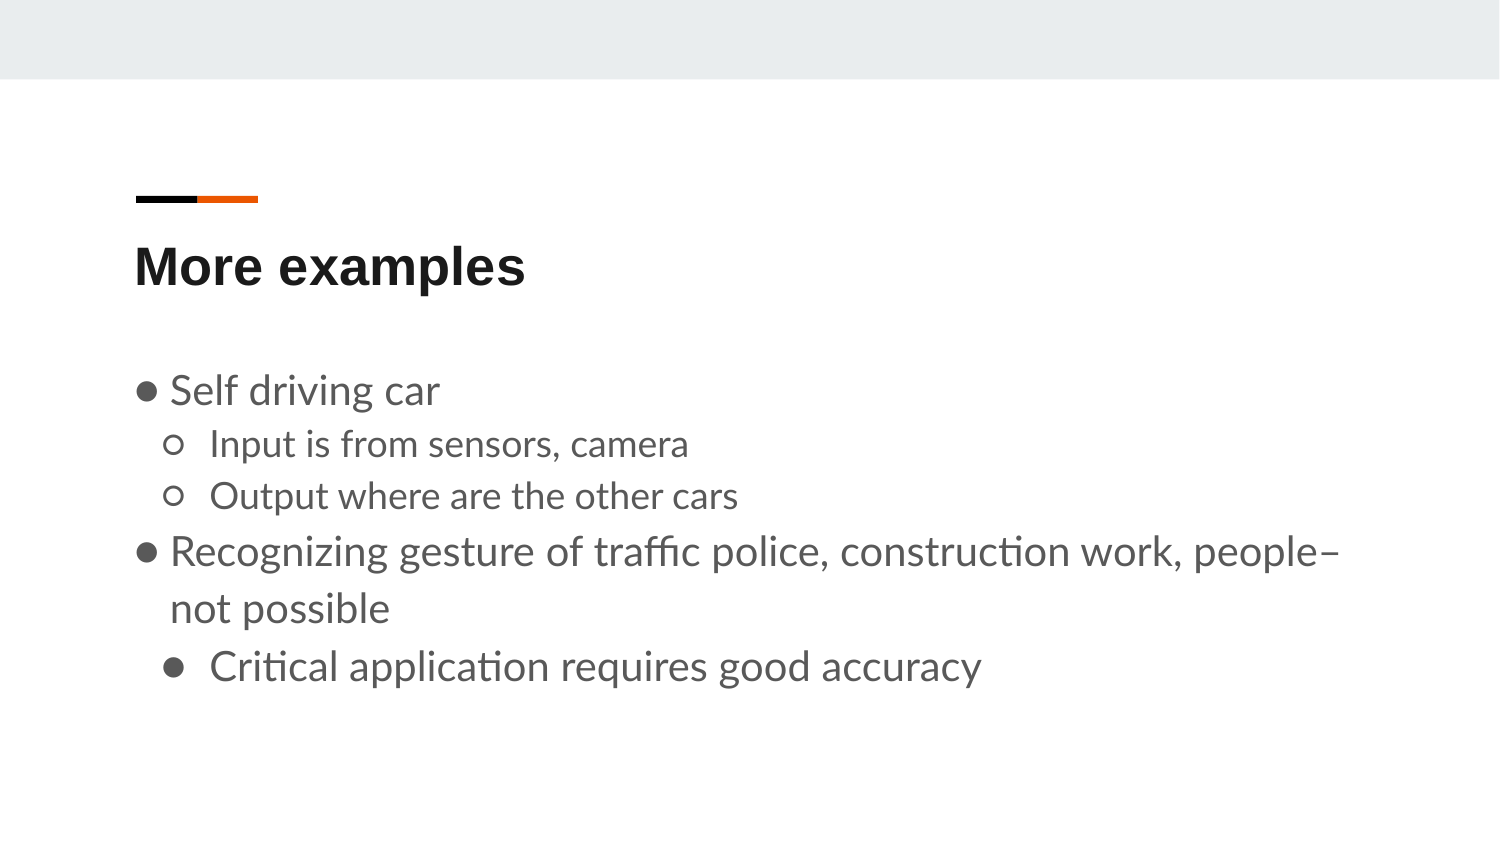

More examples
Self driving car
Input is from sensors, camera
Output where are the other cars
Recognizing gesture of traffic police, construction work, people– not possible
Critical application requires good accuracy